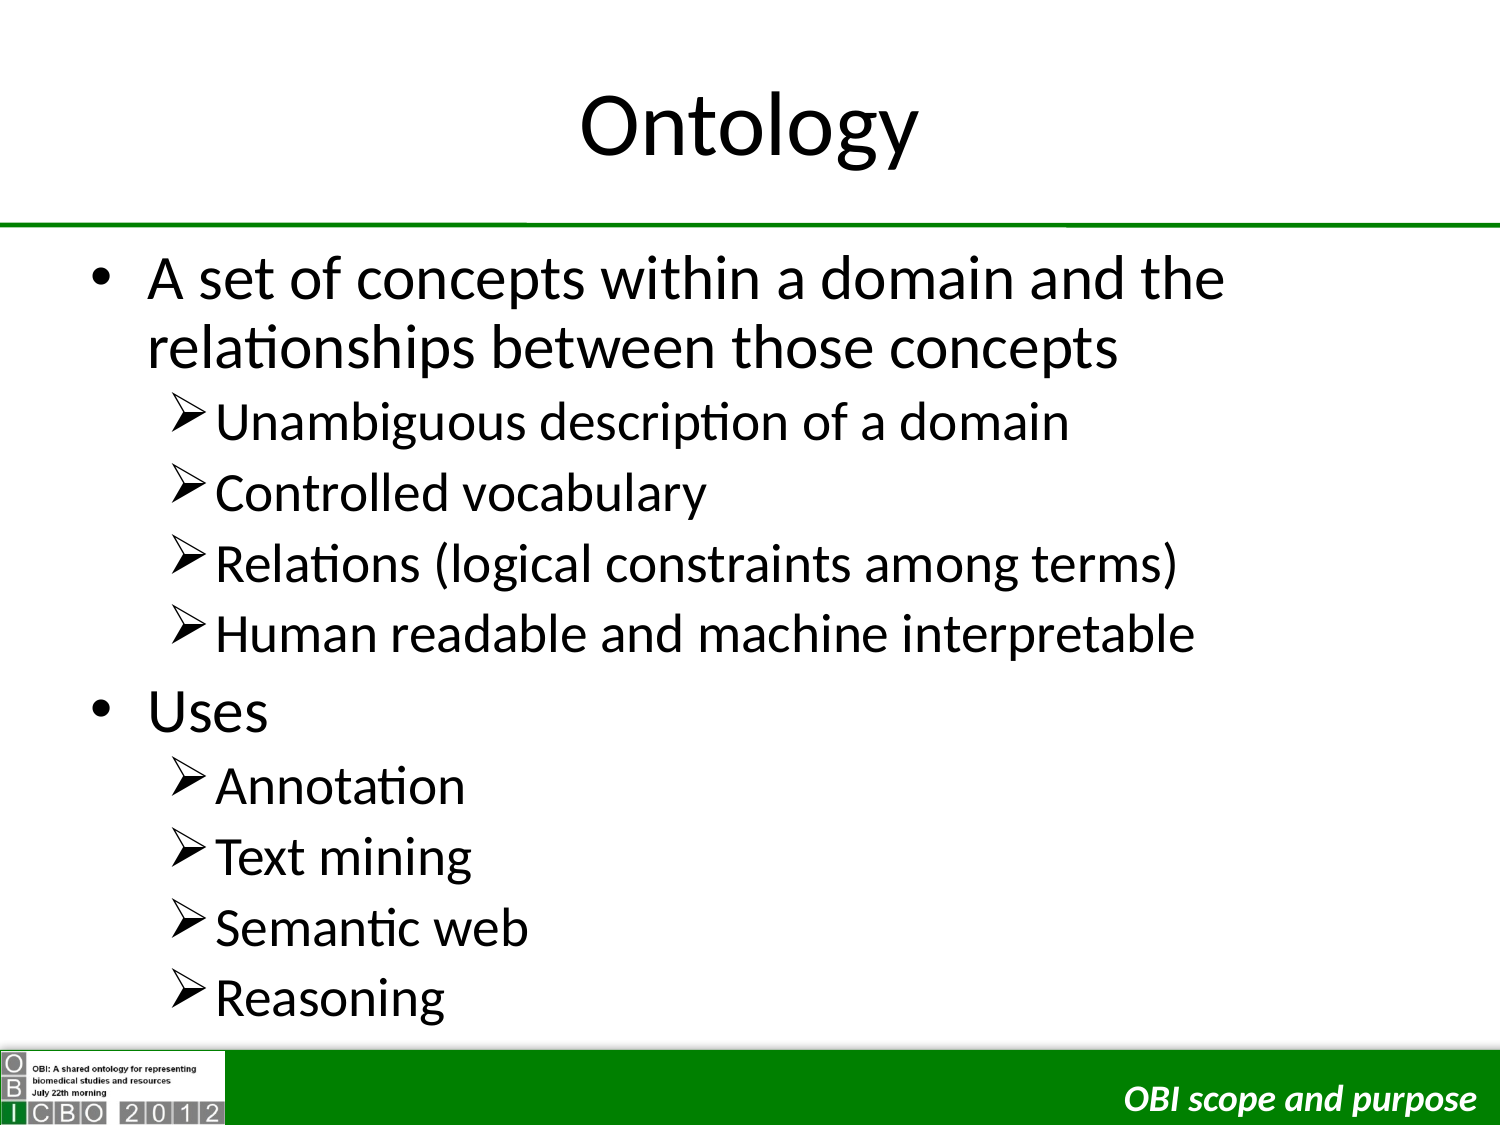

# Ontology
A set of concepts within a domain and the relationships between those concepts
Unambiguous description of a domain
Controlled vocabulary
Relations (logical constraints among terms)
Human readable and machine interpretable
Uses
Annotation
Text mining
Semantic web
Reasoning

OBI scope and purpose